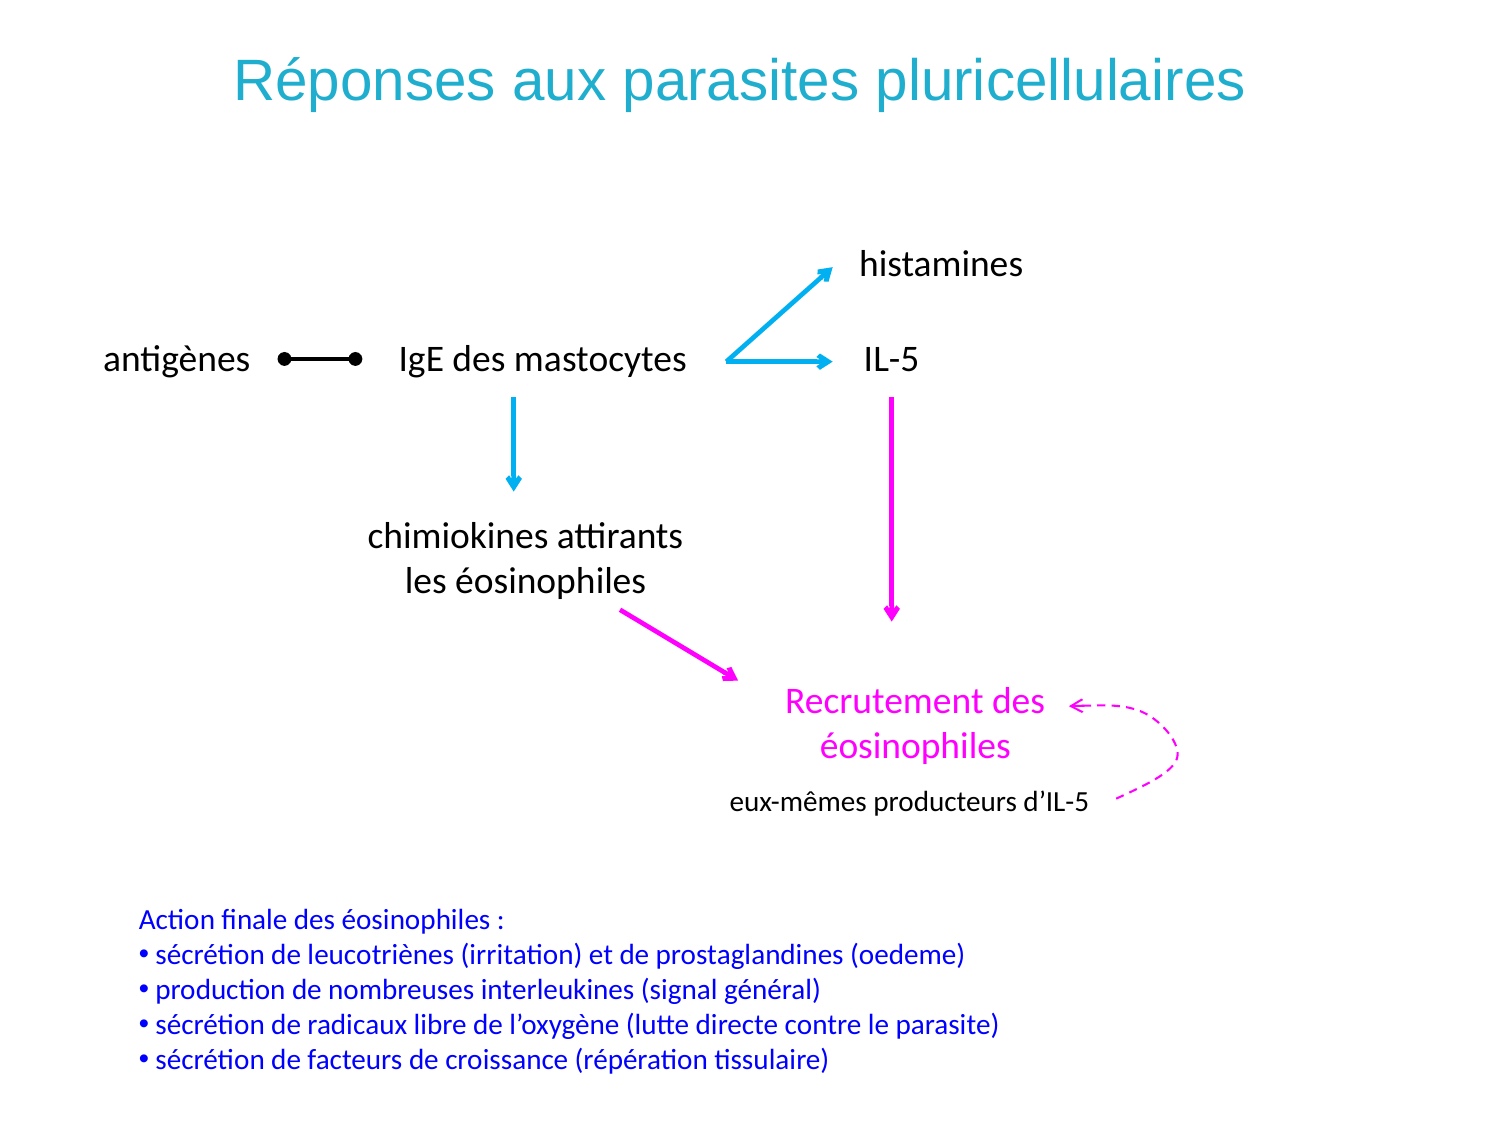

# Réponses aux parasites pluricellulaires
histamines
antigènes
IgE des mastocytes
IL-5
chimiokines attirants les éosinophiles
Recrutement des éosinophiles

eux-mêmes producteurs d’IL-5
Action finale des éosinophiles :
 sécrétion de leucotriènes (irritation) et de prostaglandines (oedeme)
 production de nombreuses interleukines (signal général)
 sécrétion de radicaux libre de l’oxygène (lutte directe contre le parasite)
 sécrétion de facteurs de croissance (répération tissulaire)